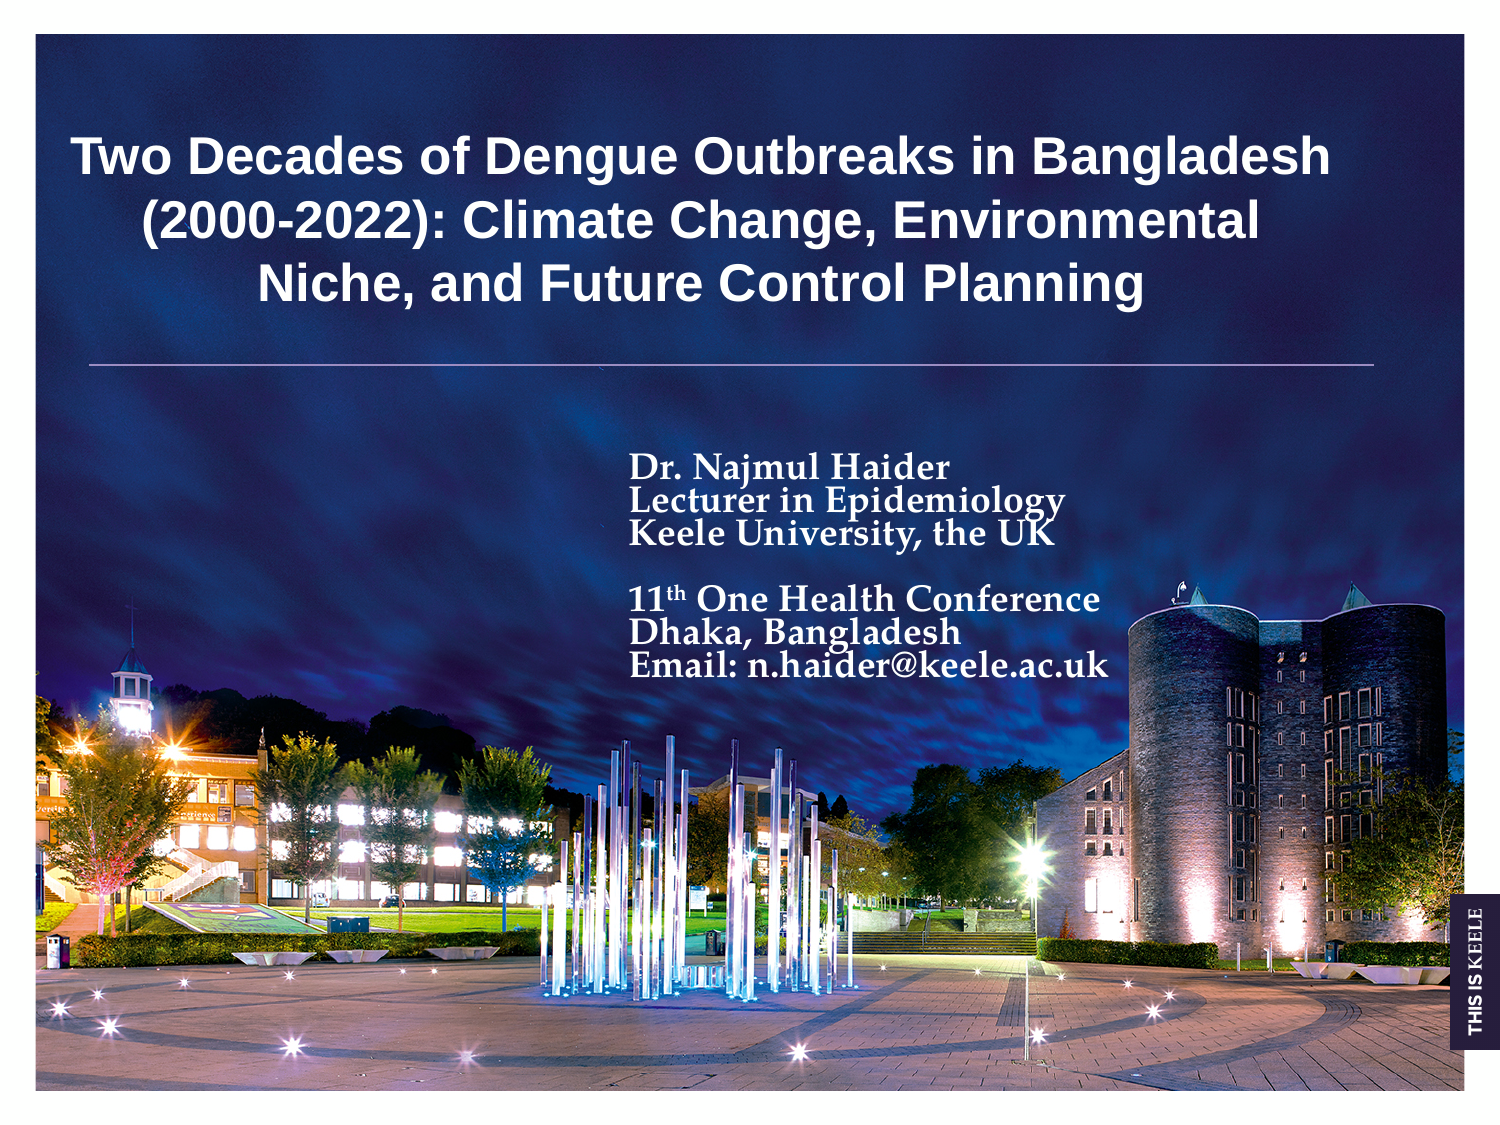

# Two Decades of Dengue Outbreaks in Bangladesh (2000-2022): Climate Change, Environmental Niche, and Future Control Planning
Dr. Najmul Haider
Lecturer in Epidemiology
Keele University, the UK

11th One Health Conference
Dhaka, Bangladesh
Email: n.haider@keele.ac.uk